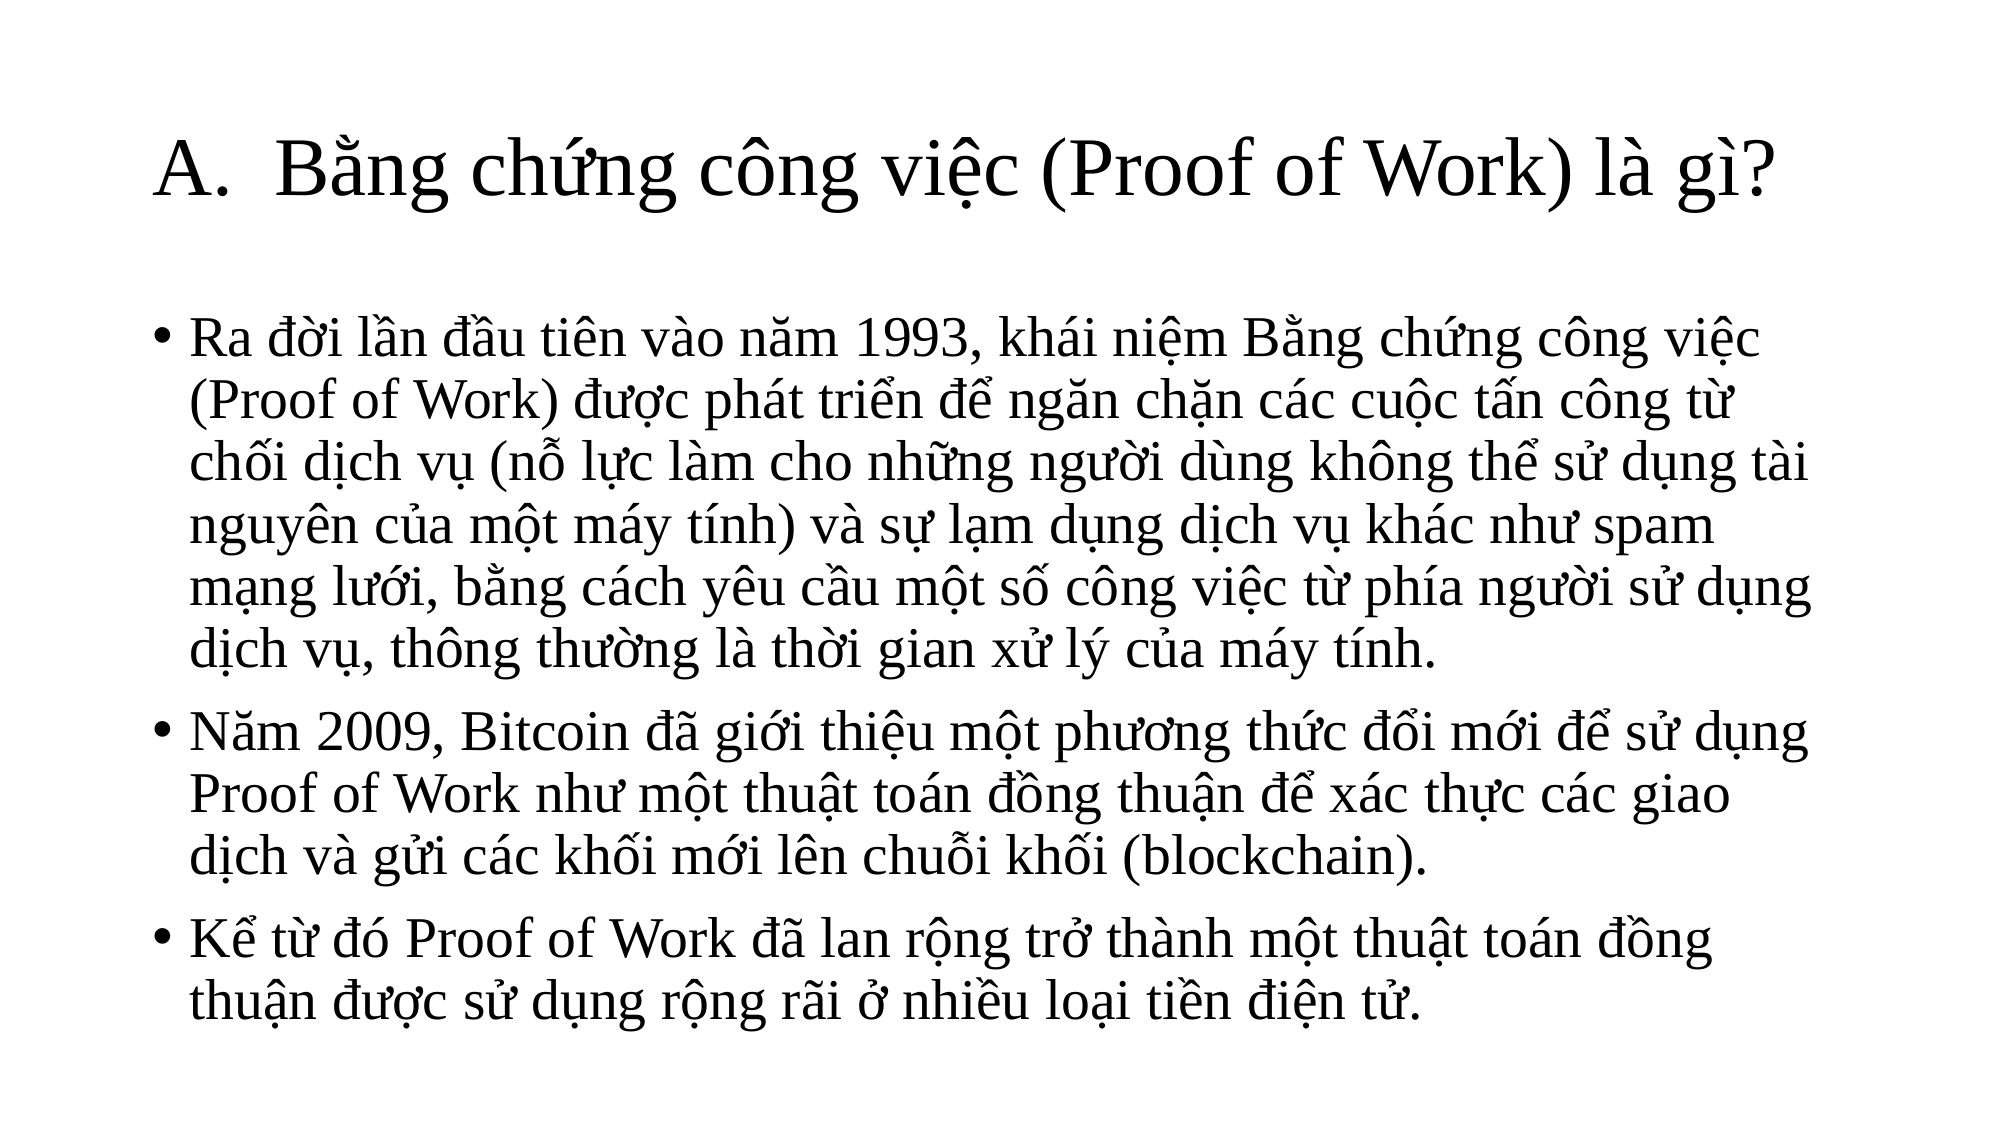

Bằng chứng công việc (Proof of Work) là gì?
Ra đời lần đầu tiên vào năm 1993, khái niệm Bằng chứng công việc (Proof of Work) được phát triển để ngăn chặn các cuộc tấn công từ chối dịch vụ (nỗ lực làm cho những người dùng không thể sử dụng tài nguyên của một máy tính) và sự lạm dụng dịch vụ khác như spam mạng lưới, bằng cách yêu cầu một số công việc từ phía người sử dụng dịch vụ, thông thường là thời gian xử lý của máy tính.
Năm 2009, Bitcoin đã giới thiệu một phương thức đổi mới để sử dụng Proof of Work như một thuật toán đồng thuận để xác thực các giao dịch và gửi các khối mới lên chuỗi khối (blockchain).
Kể từ đó Proof of Work đã lan rộng trở thành một thuật toán đồng thuận được sử dụng rộng rãi ở nhiều loại tiền điện tử.